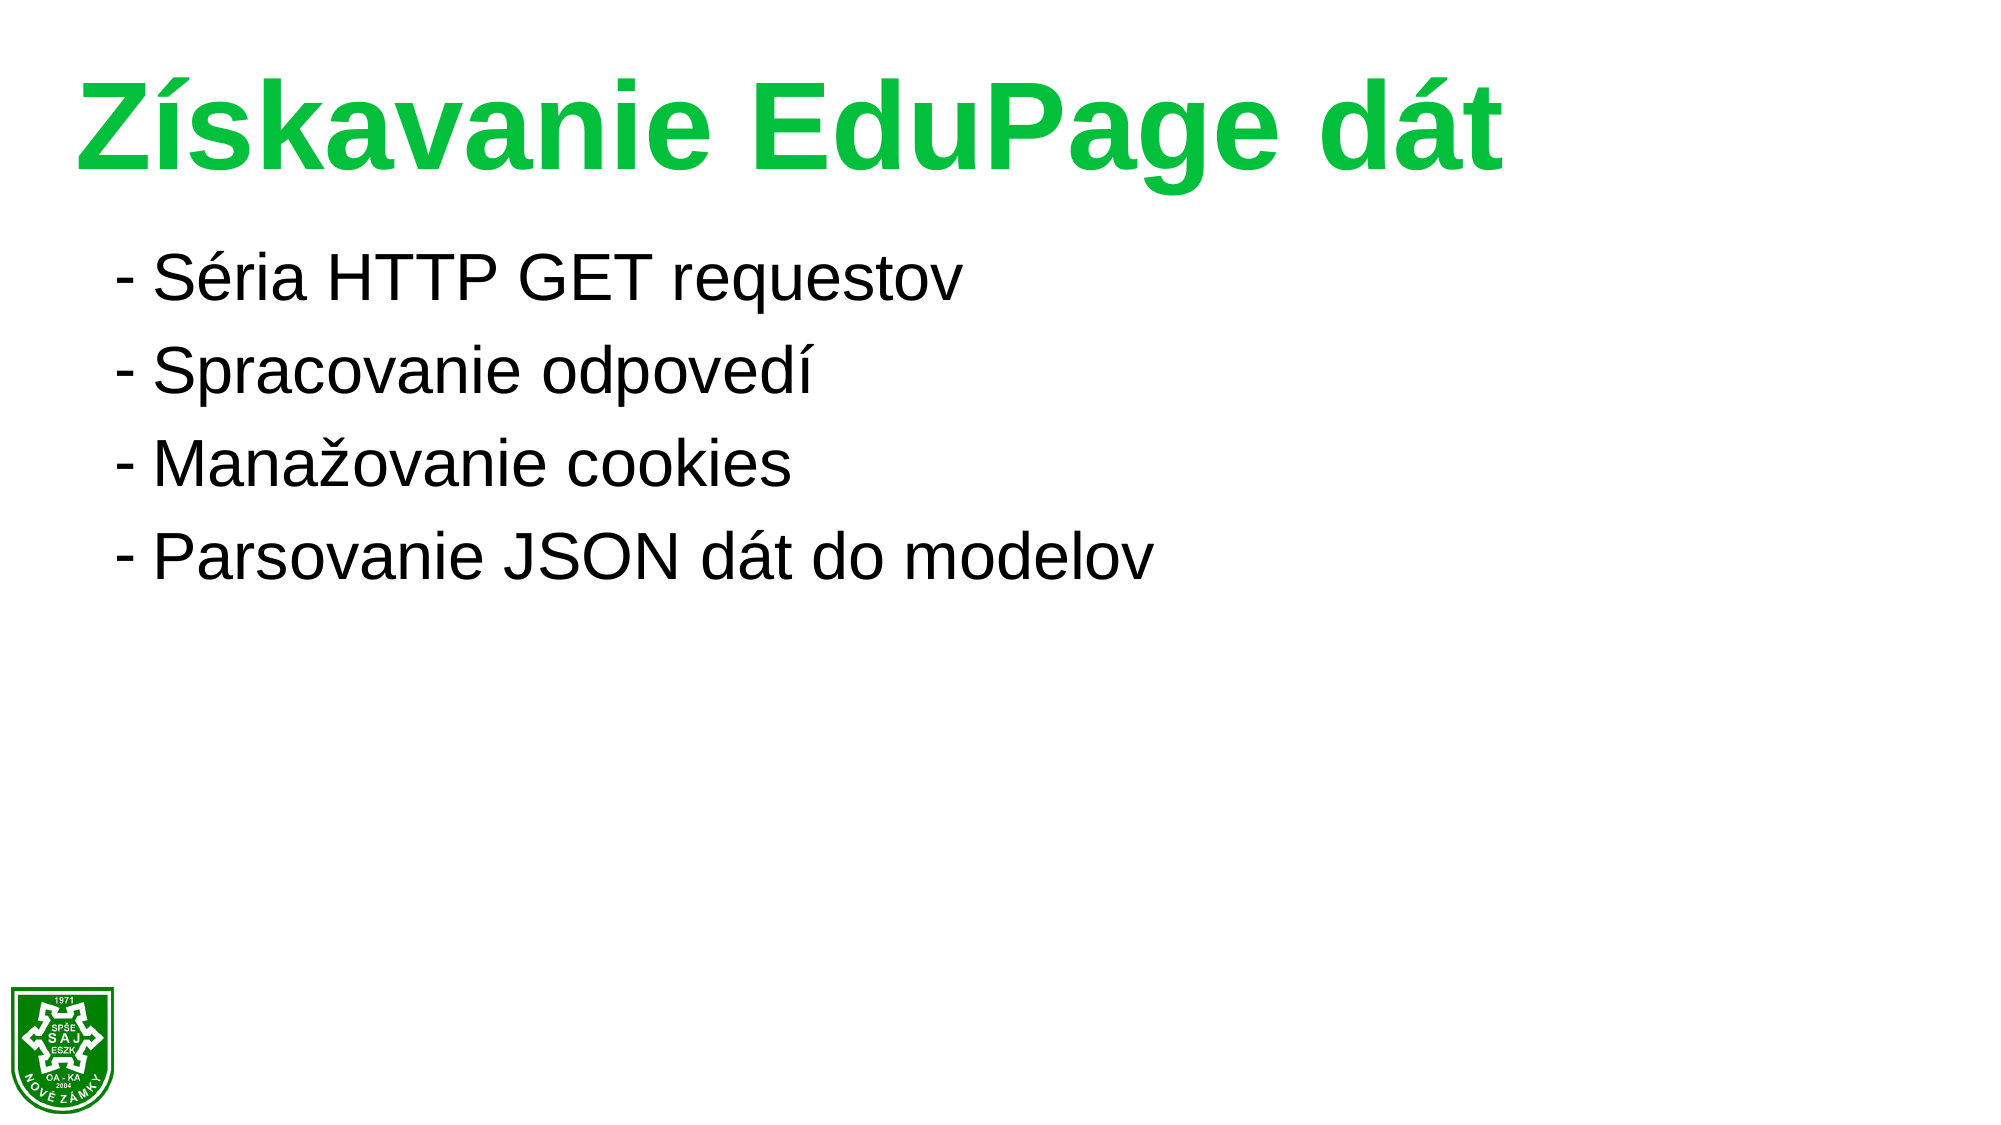

# Získavanie EduPage dát
Séria HTTP GET requestov
Spracovanie odpovedí
Manažovanie cookies
Parsovanie JSON dát do modelov